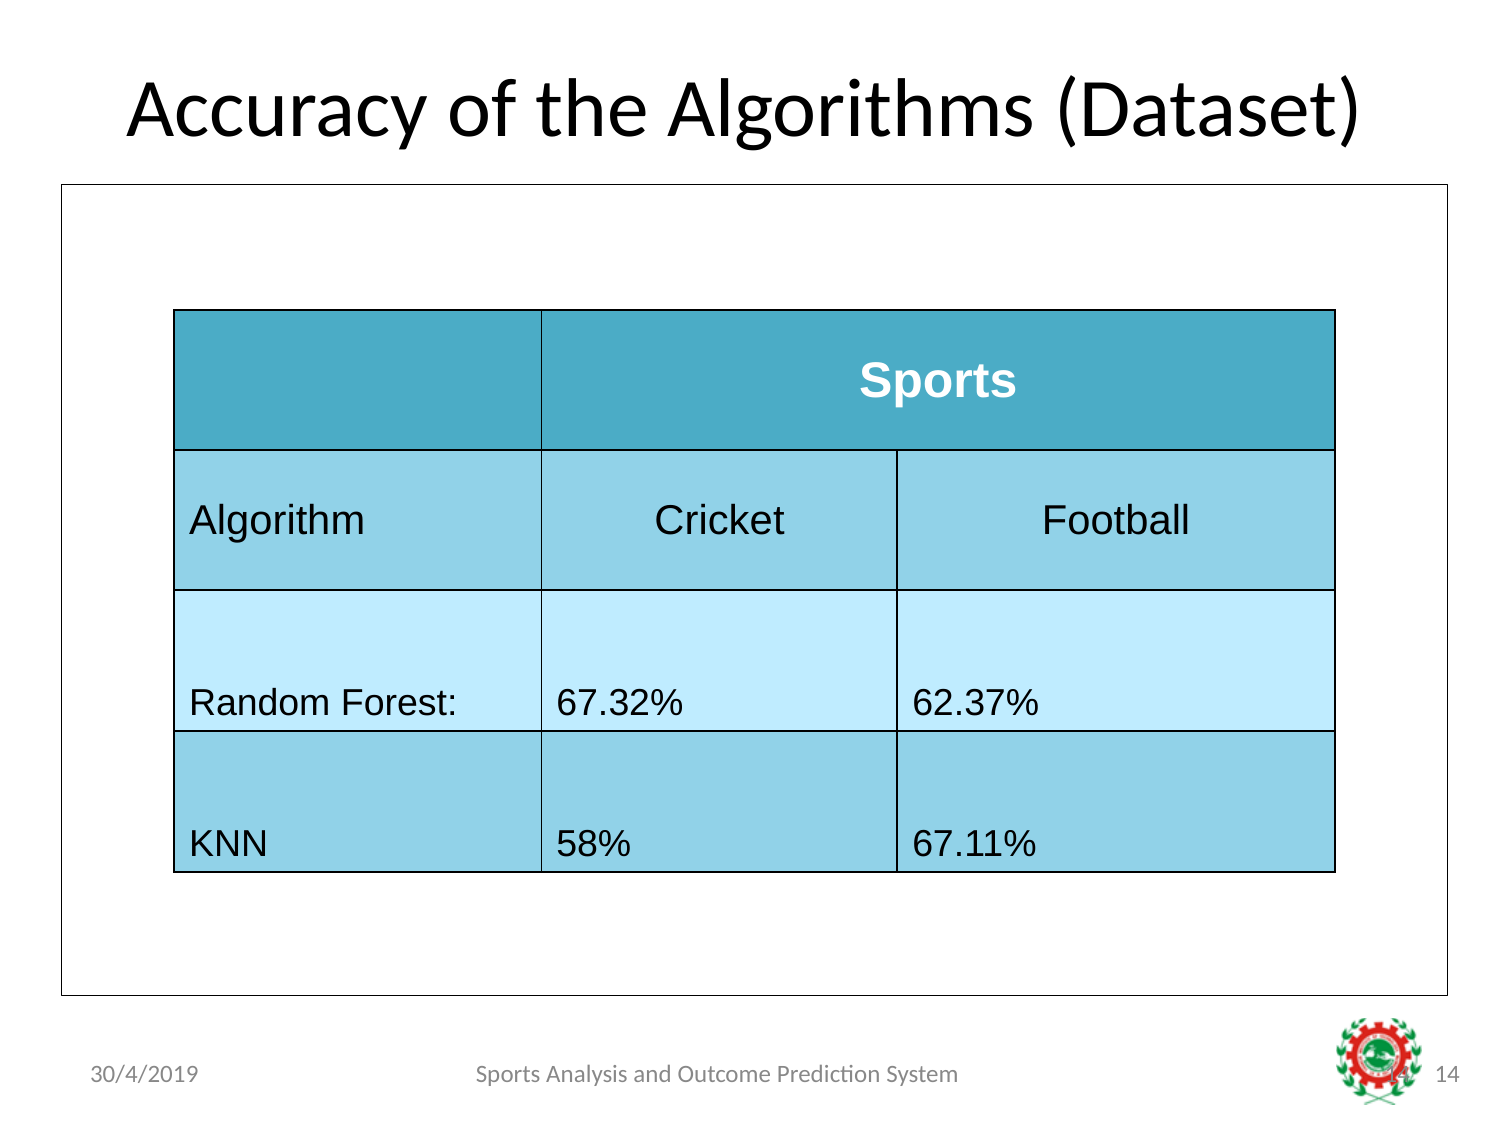

# Accuracy of the Algorithms (Dataset)

|  | Sports |  |
| --- | --- | --- |
| Algorithm | Cricket | Football |
| Random Forest: | 67.32% | 62.37% |
| KNN | 58% | 67.11% |
30/4/2019
Sports Analysis and Outcome Prediction System
14
14